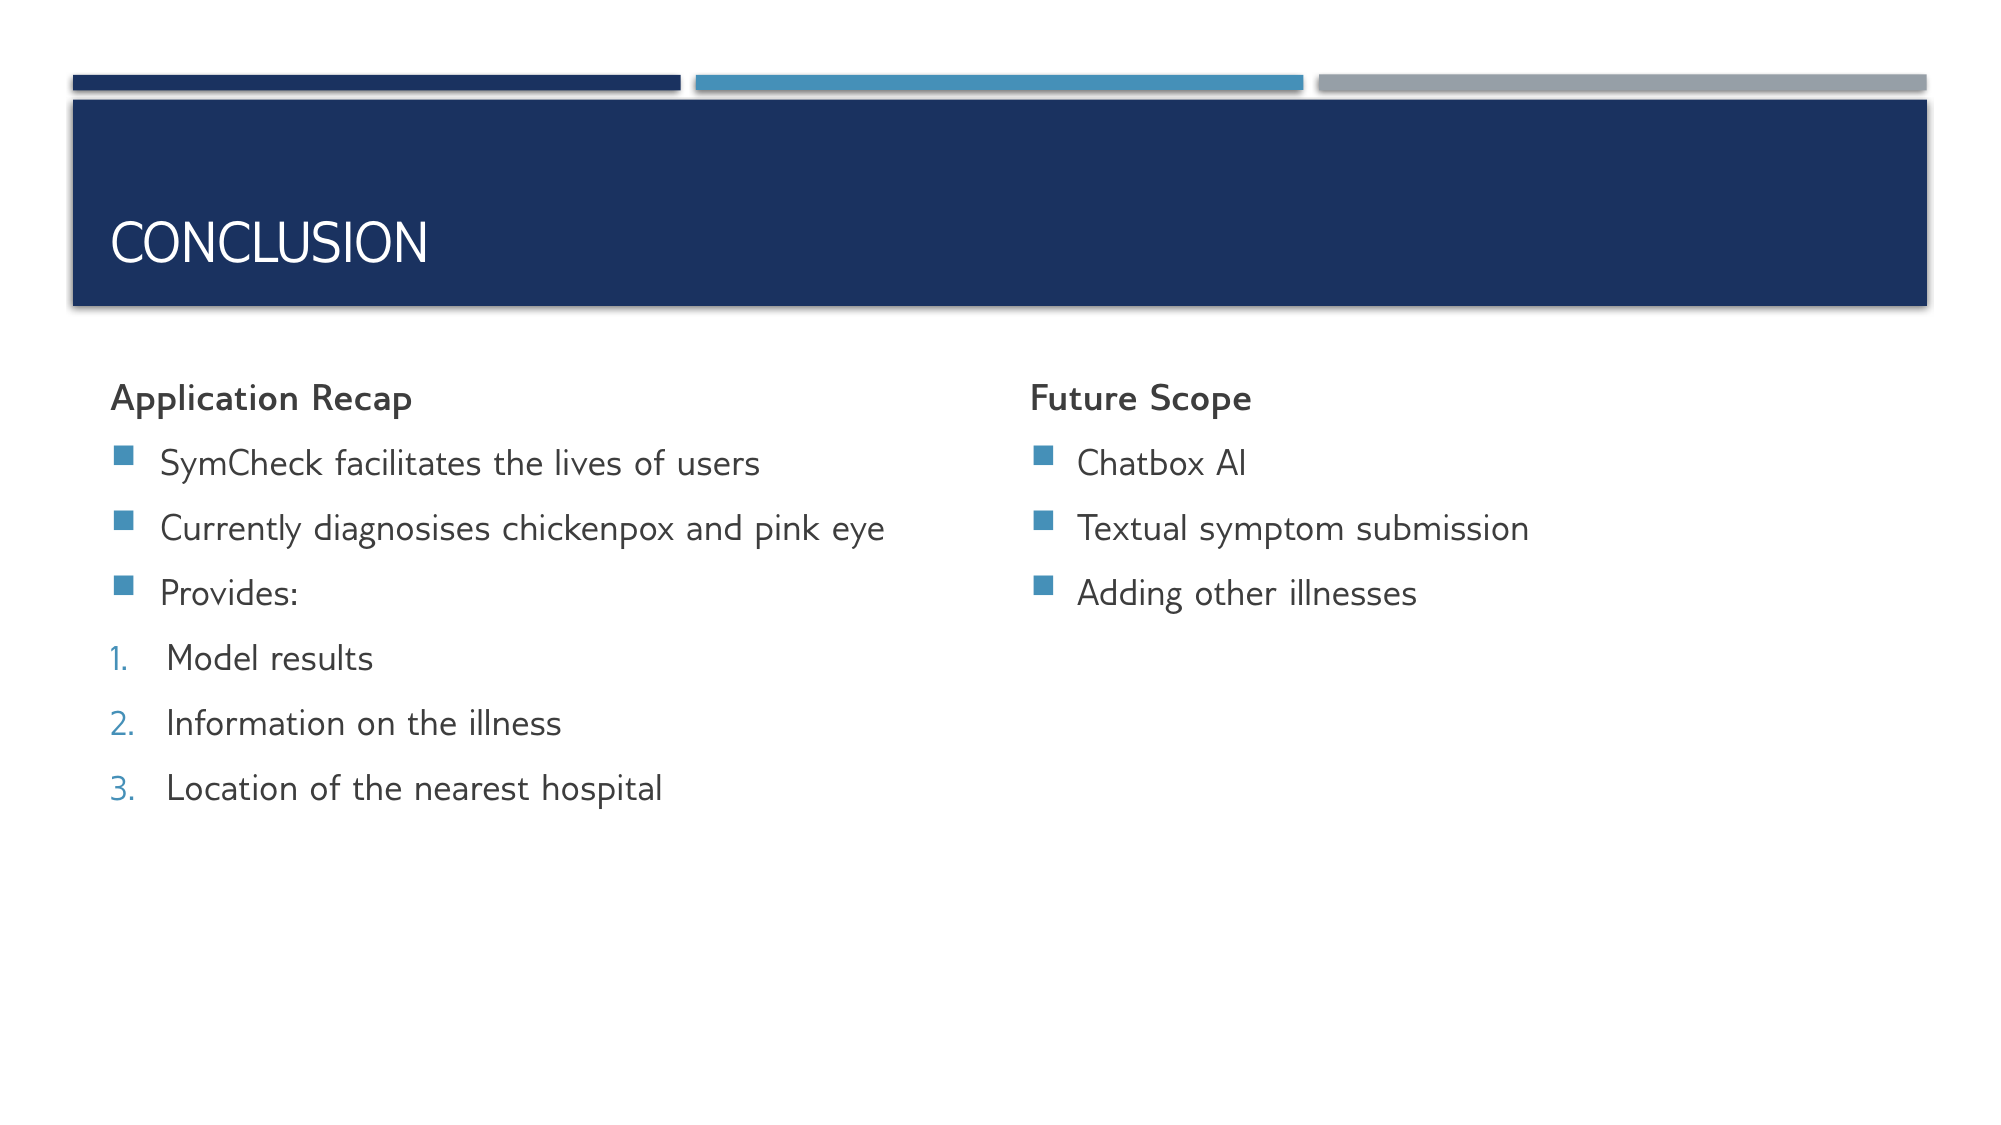

# Conclusion
Application Recap
SymCheck facilitates the lives of users
Currently diagnosises chickenpox and pink eye
Provides:
Model results
Information on the illness
Location of the nearest hospital
Future Scope
Chatbox AI
Textual symptom submission
Adding other illnesses